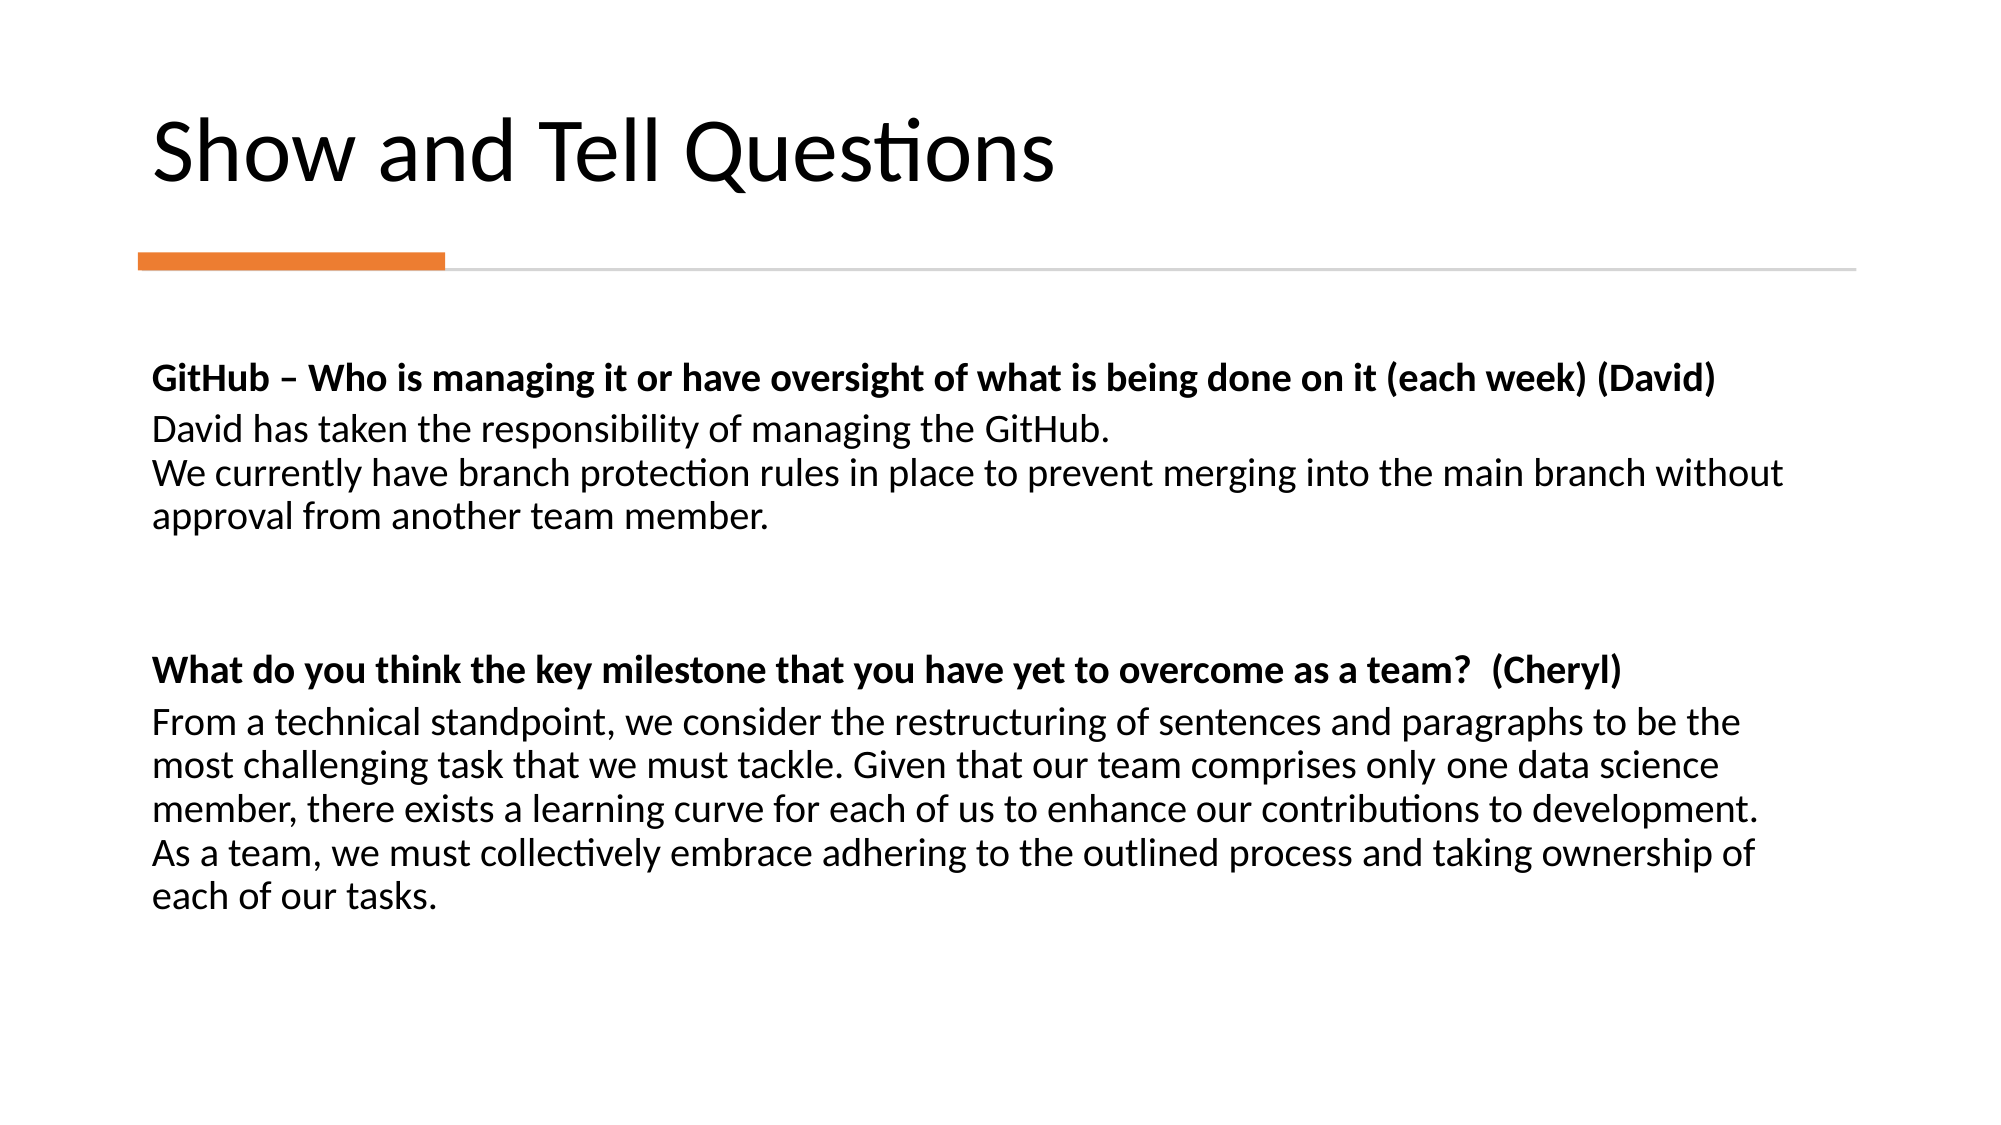

# Show and Tell Questions

GitHub – Who is managing it or have oversight of what is being done on it (each week) (David)
David has taken the responsibility of managing the GitHub.
We currently have branch protection rules in place to prevent merging into the main branch without approval from another team member.

What do you think the key milestone that you have yet to overcome as a team?  (Cheryl)
From a technical standpoint, we consider the restructuring of sentences and paragraphs to be the most challenging task that we must tackle. Given that our team comprises only one data science member, there exists a learning curve for each of us to enhance our contributions to development.
As a team, we must collectively embrace adhering to the outlined process and taking ownership of each of our tasks.